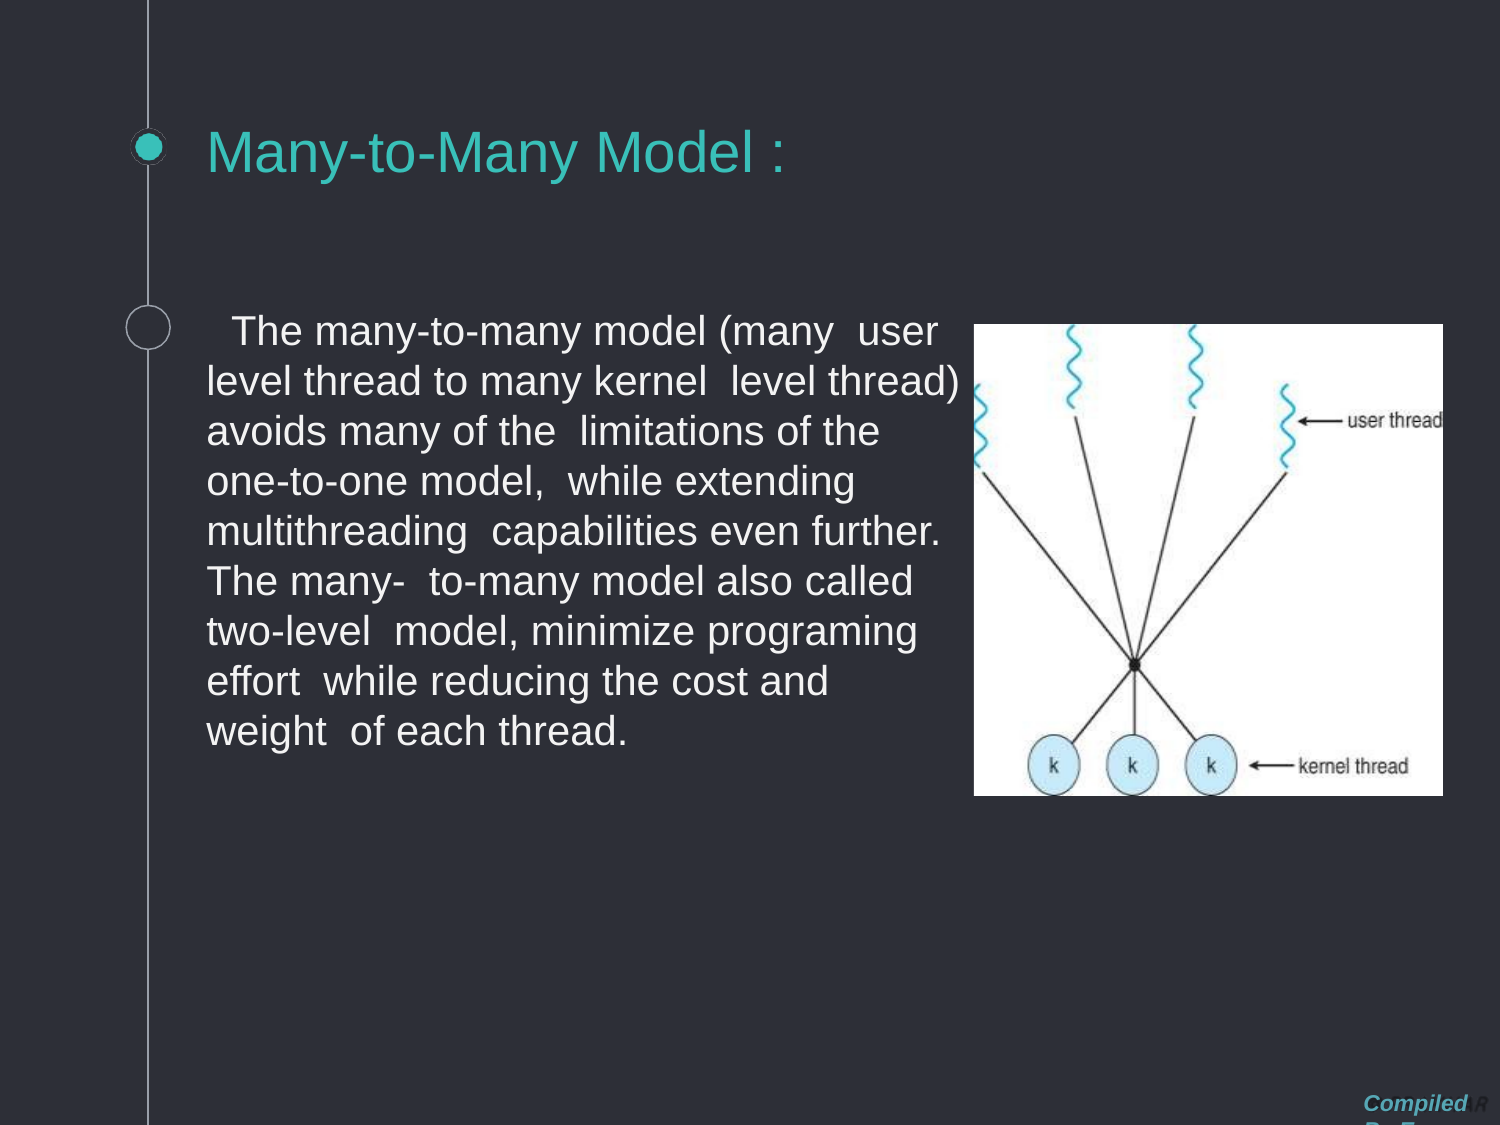

# Many-to-Many Model :
The many-to-many model (many  user level thread to many kernel  level thread) avoids many of the  limitations of the one-to-one model,  while extending multithreading  capabilities even further. The many-  to-many model also called two-level  model, minimize programing effort  while reducing the cost and weight  of each thread.

Compiled By Er. Nawaraj Bhandari